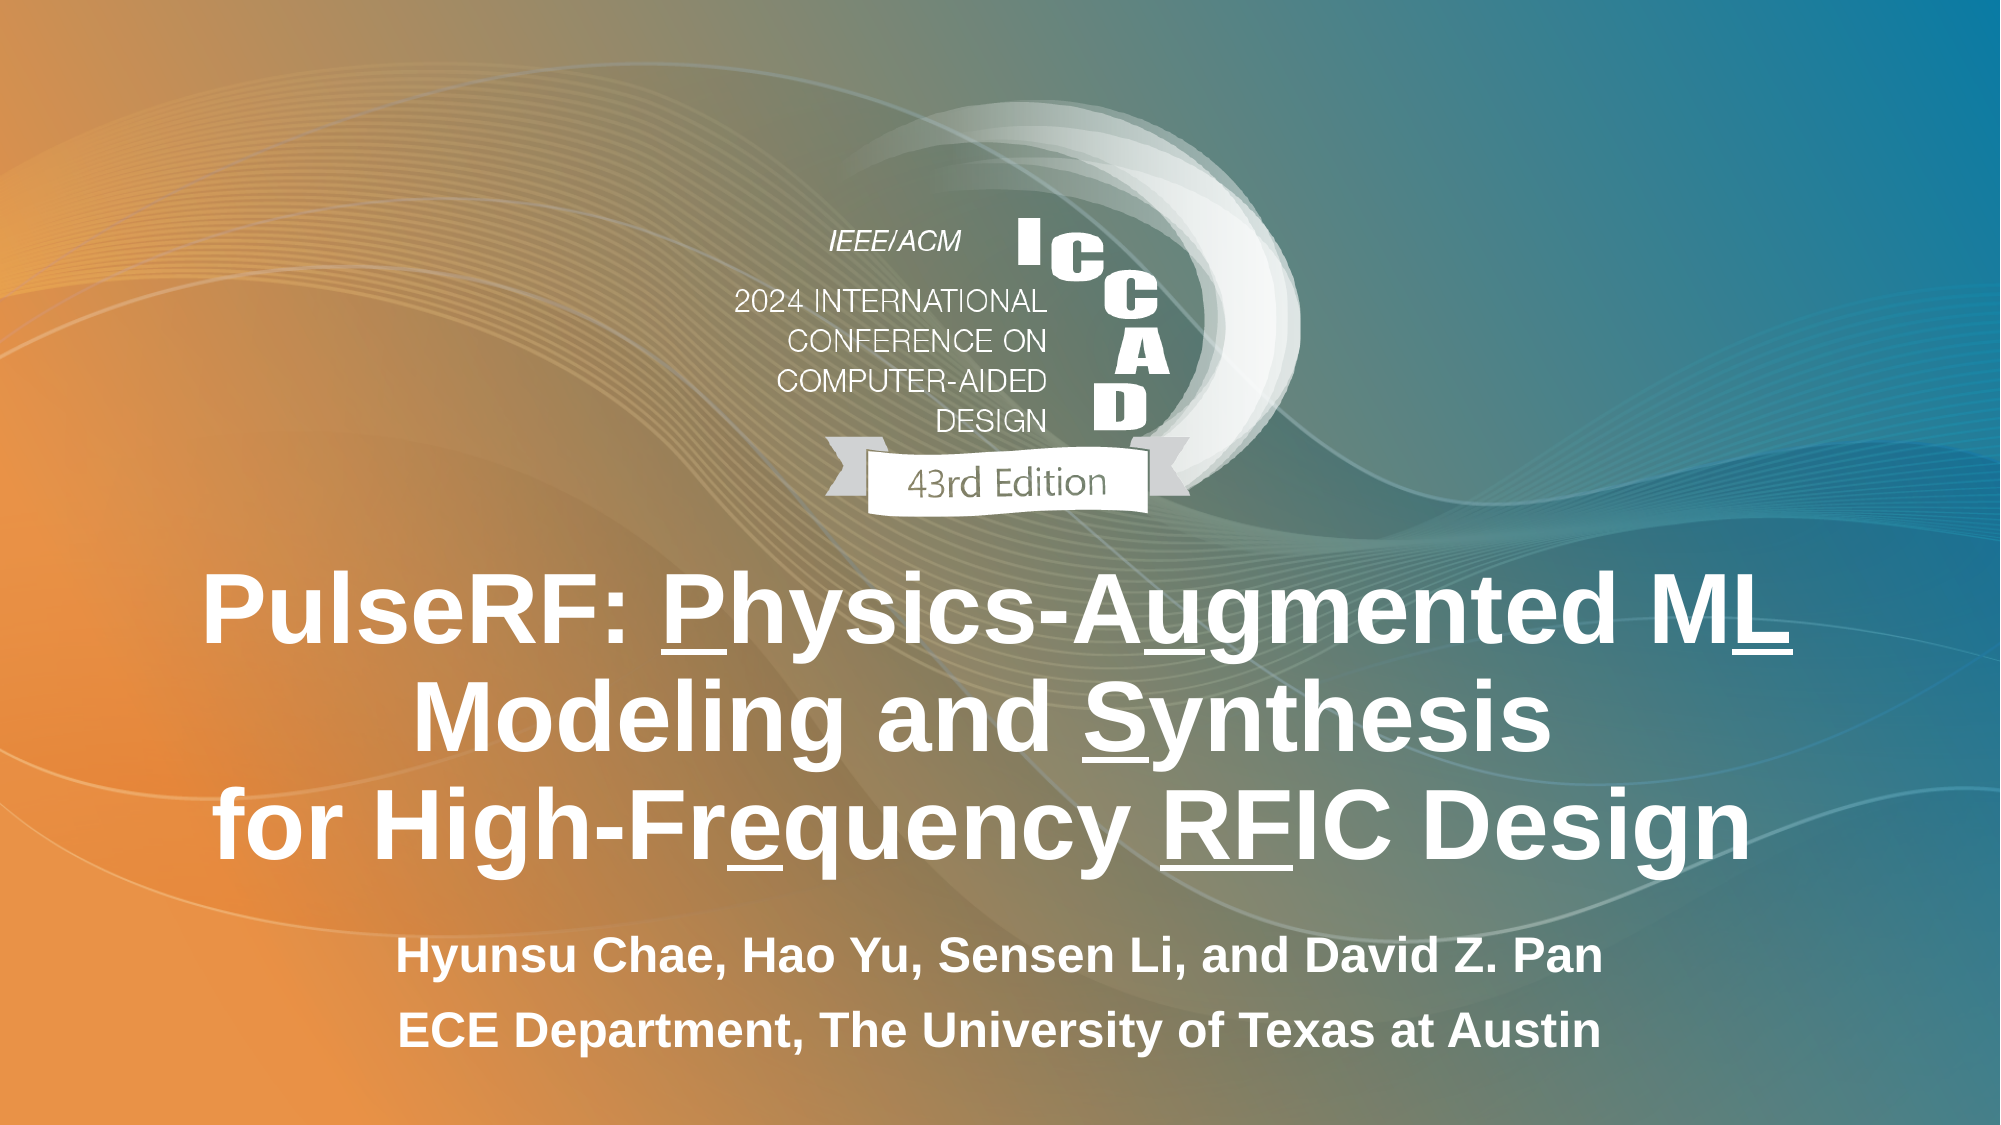

# PulseRF: Physics-Augmented ML Modeling and Synthesis for High-Frequency RFIC Design
Hyunsu Chae, Hao Yu, Sensen Li, and David Z. Pan
ECE Department, The University of Texas at Austin